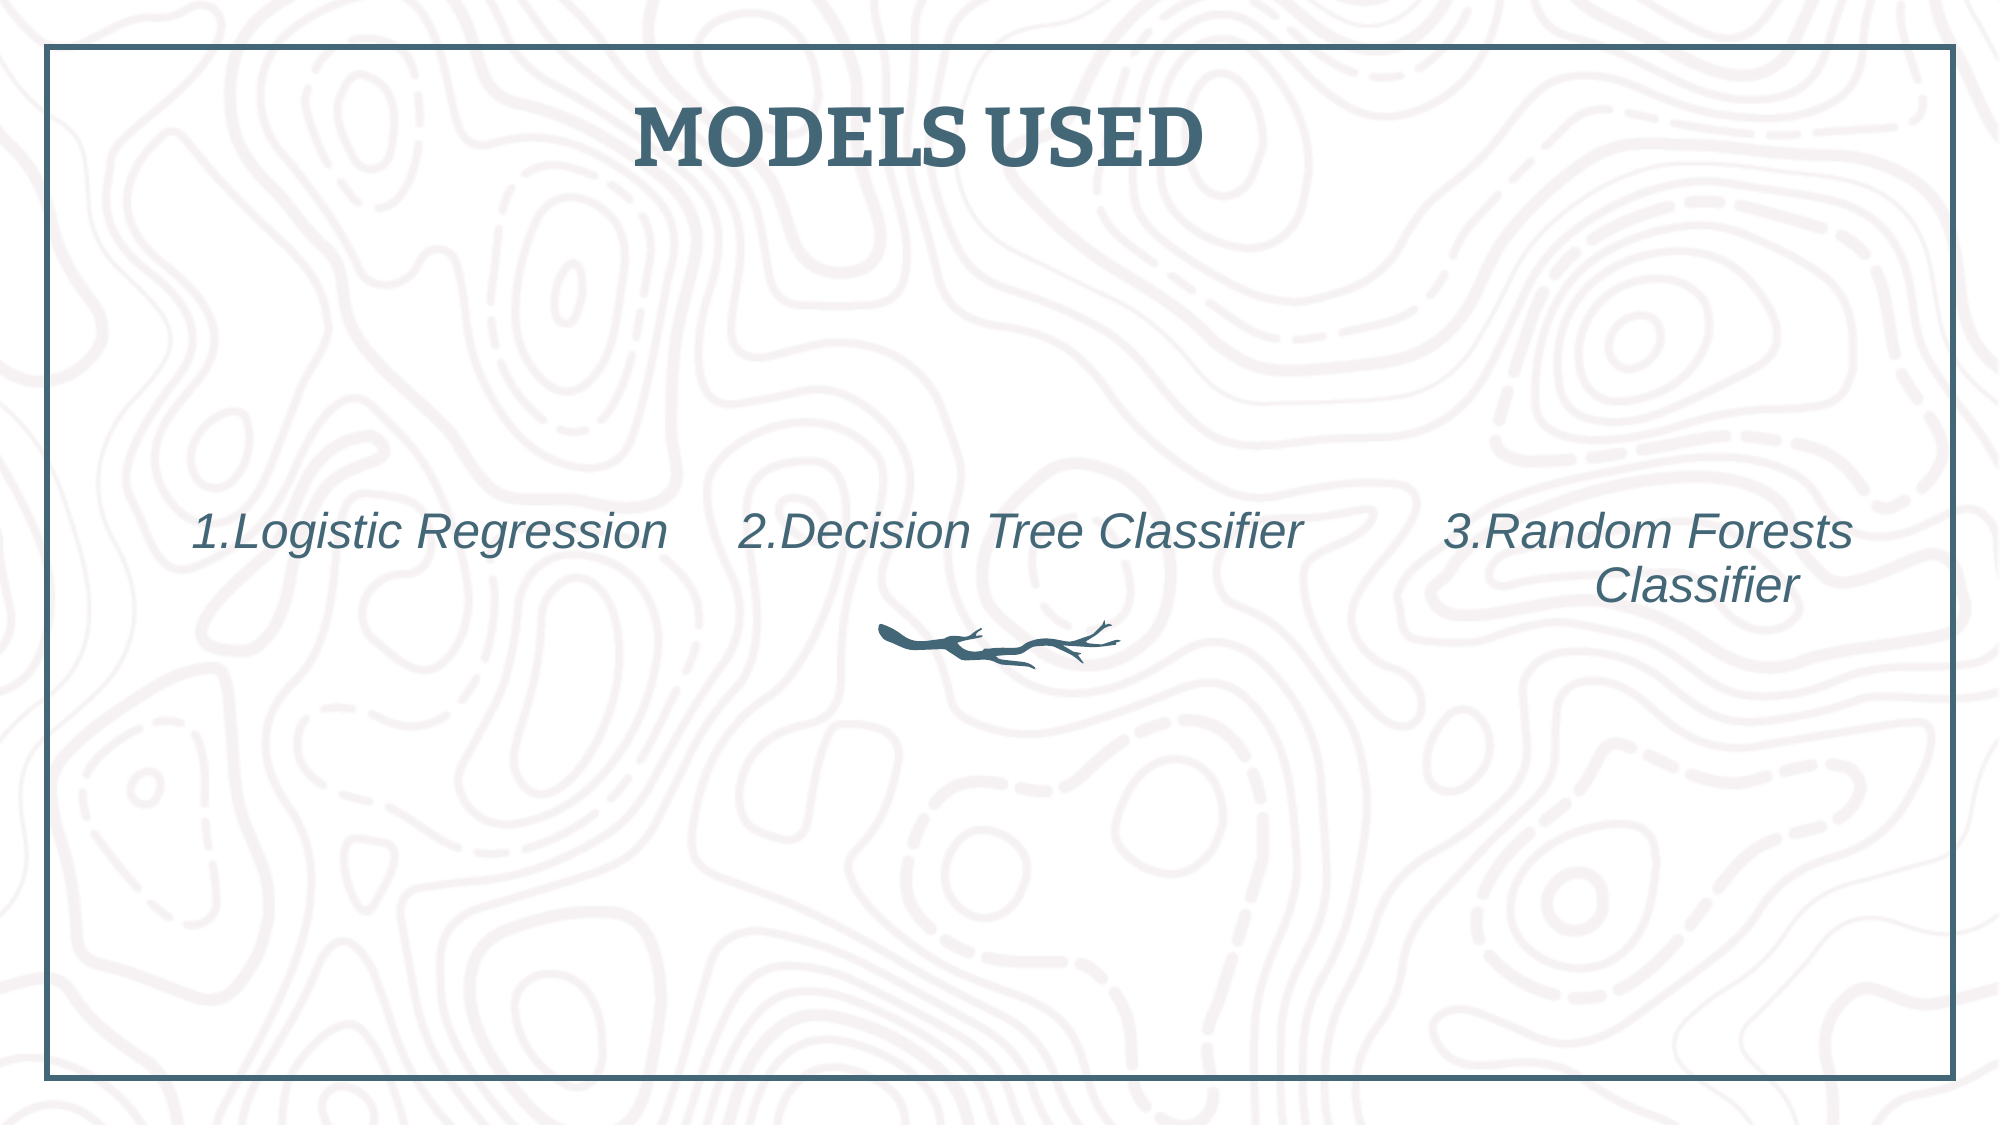

# Models used
1.Logistic Regression     2.Decision Tree Classifier          3.Random Forests Classifier